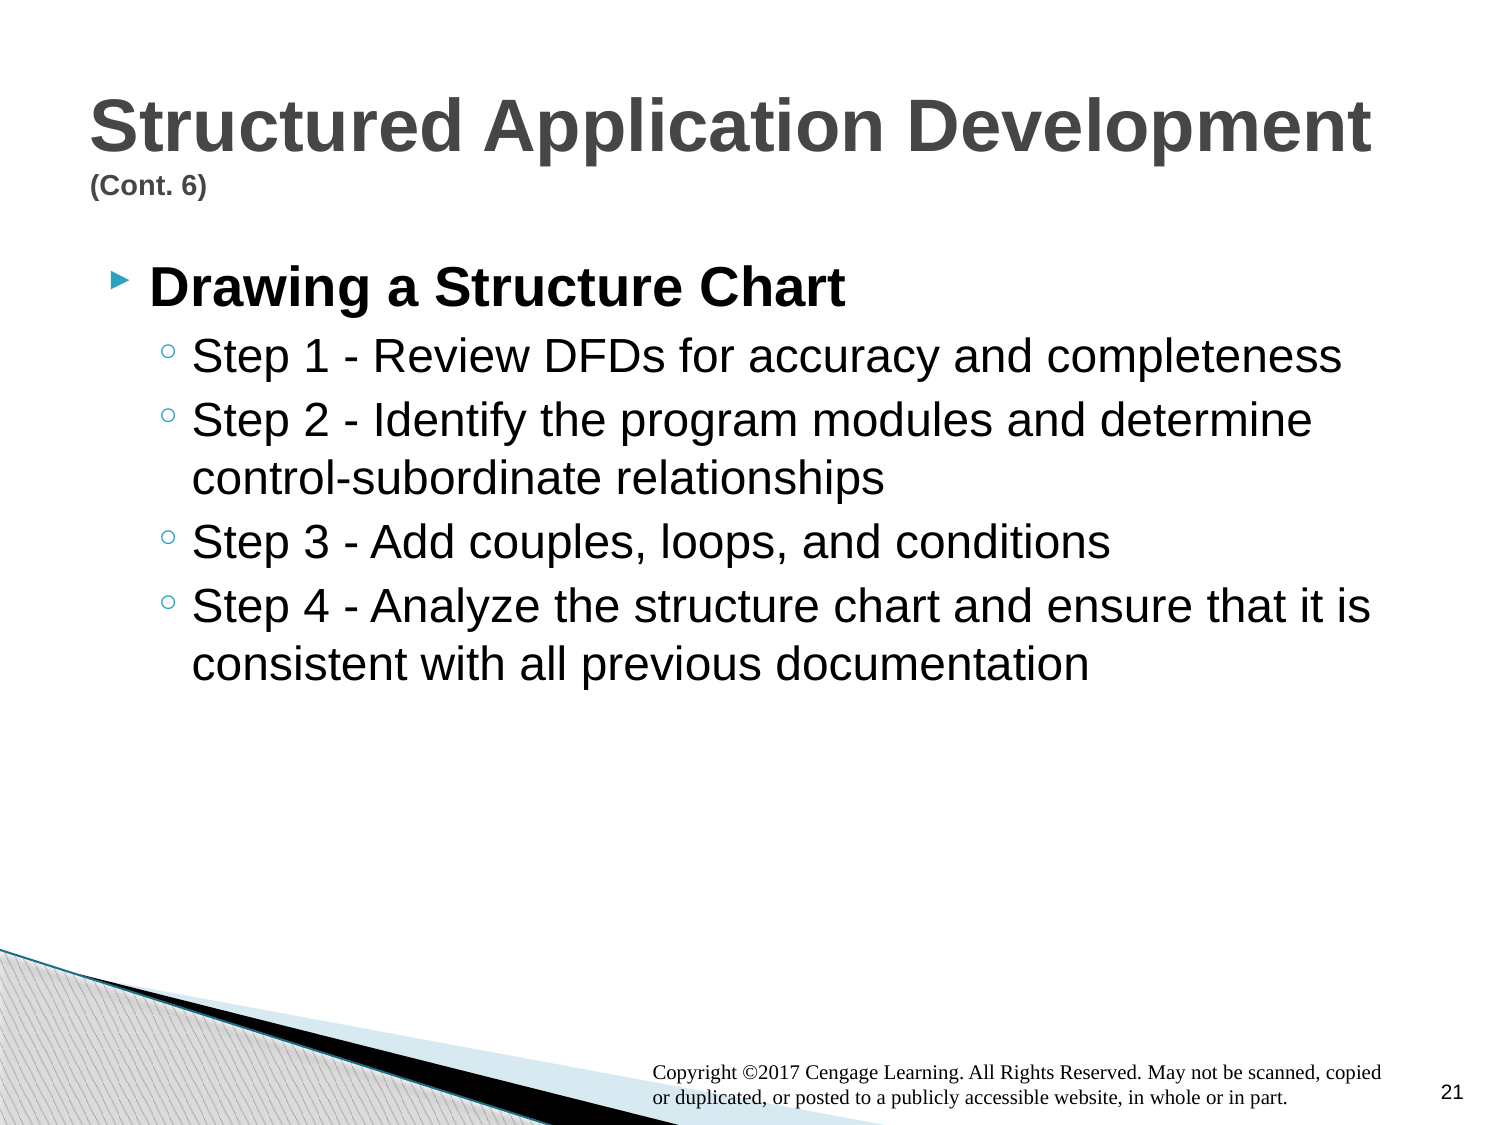

# Structured Application Development (Cont. 6)
Drawing a Structure Chart
Step 1 - Review DFDs for accuracy and completeness
Step 2 - Identify the program modules and determine control-subordinate relationships
Step 3 - Add couples, loops, and conditions
Step 4 - Analyze the structure chart and ensure that it is consistent with all previous documentation

21